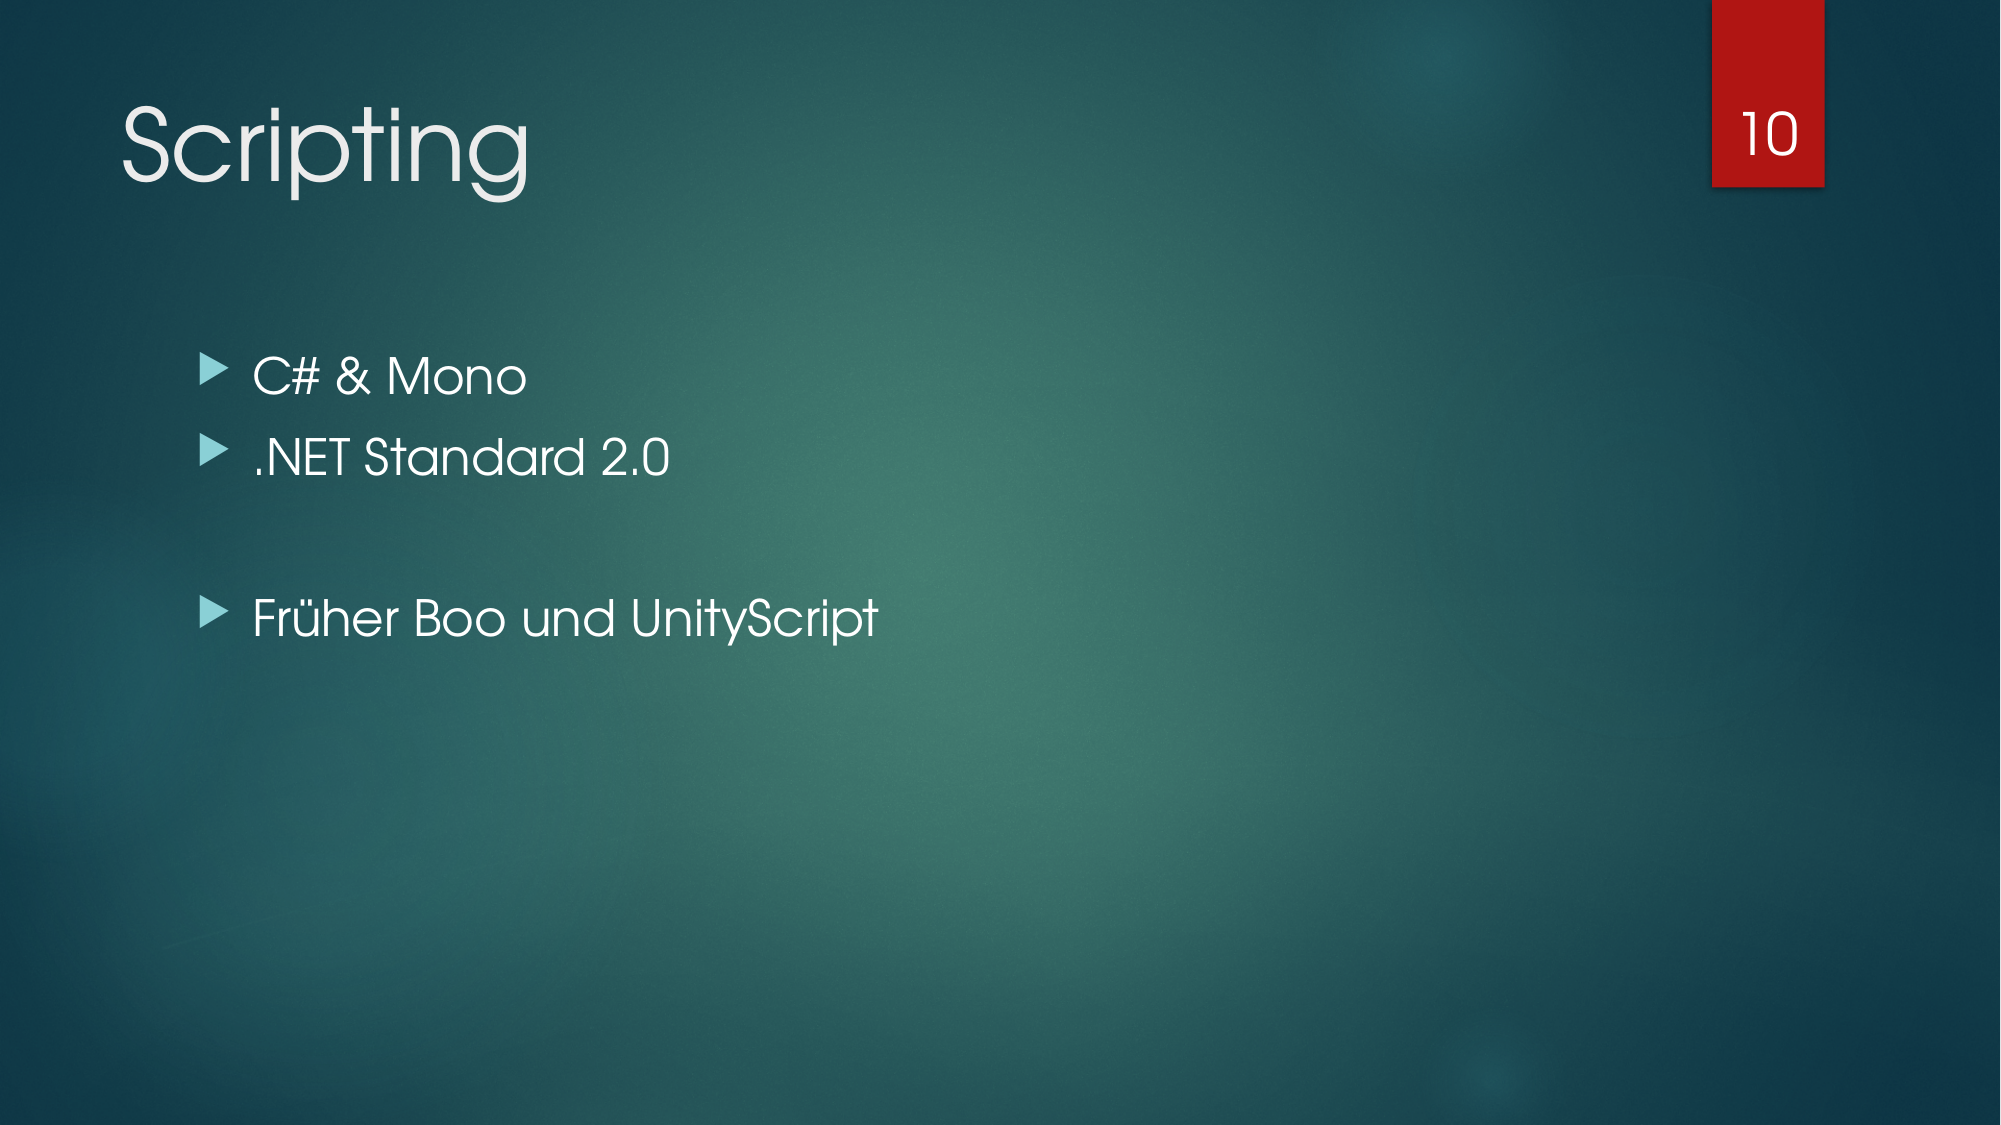

10
# Scripting
C# & Mono
.NET Standard 2.0

Früher Boo und UnityScript